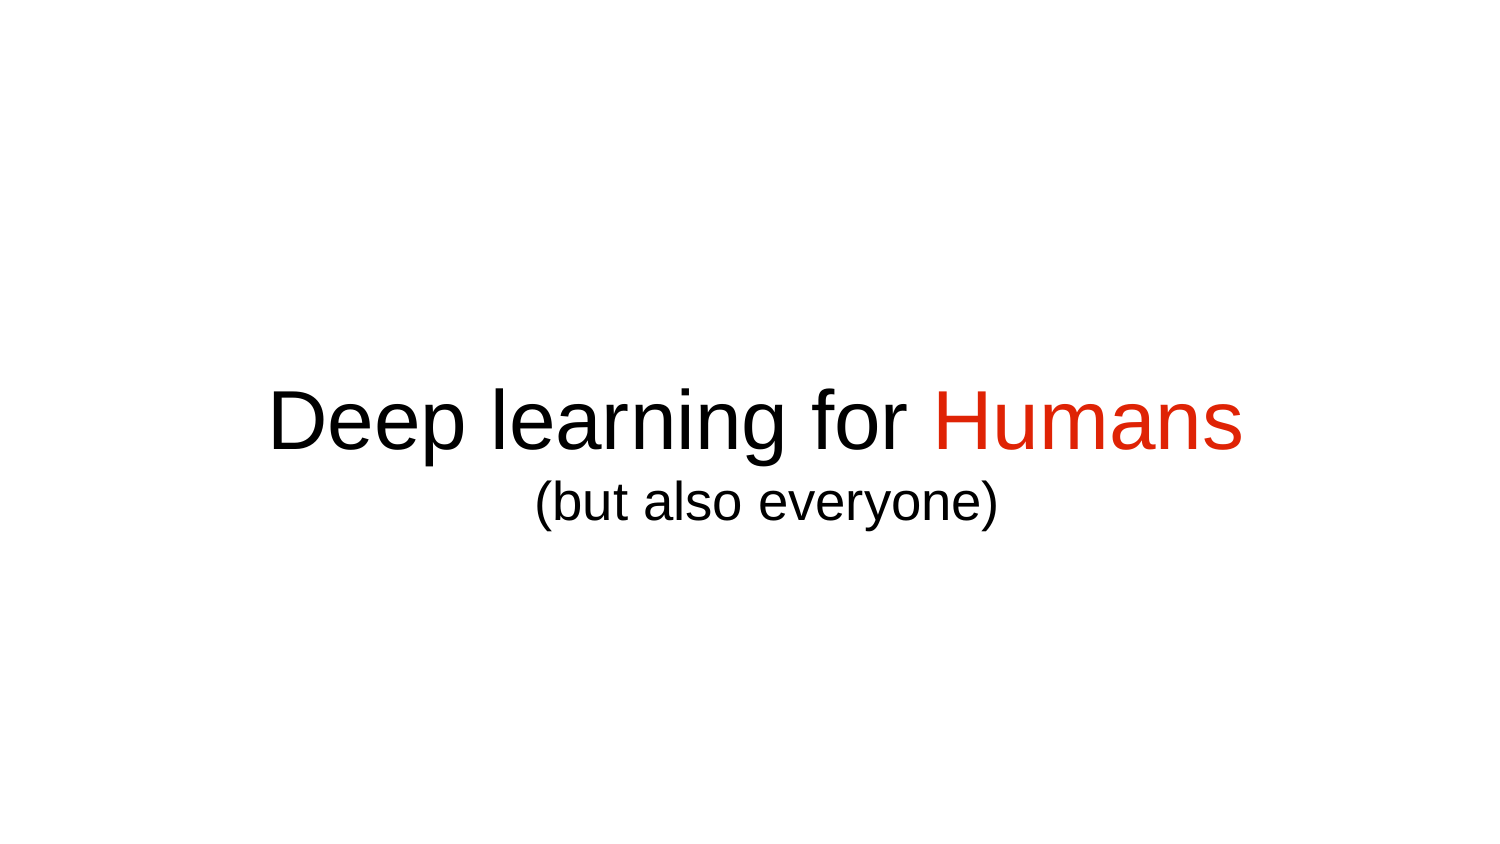

# Deep learning for Humans
(but also everyone)